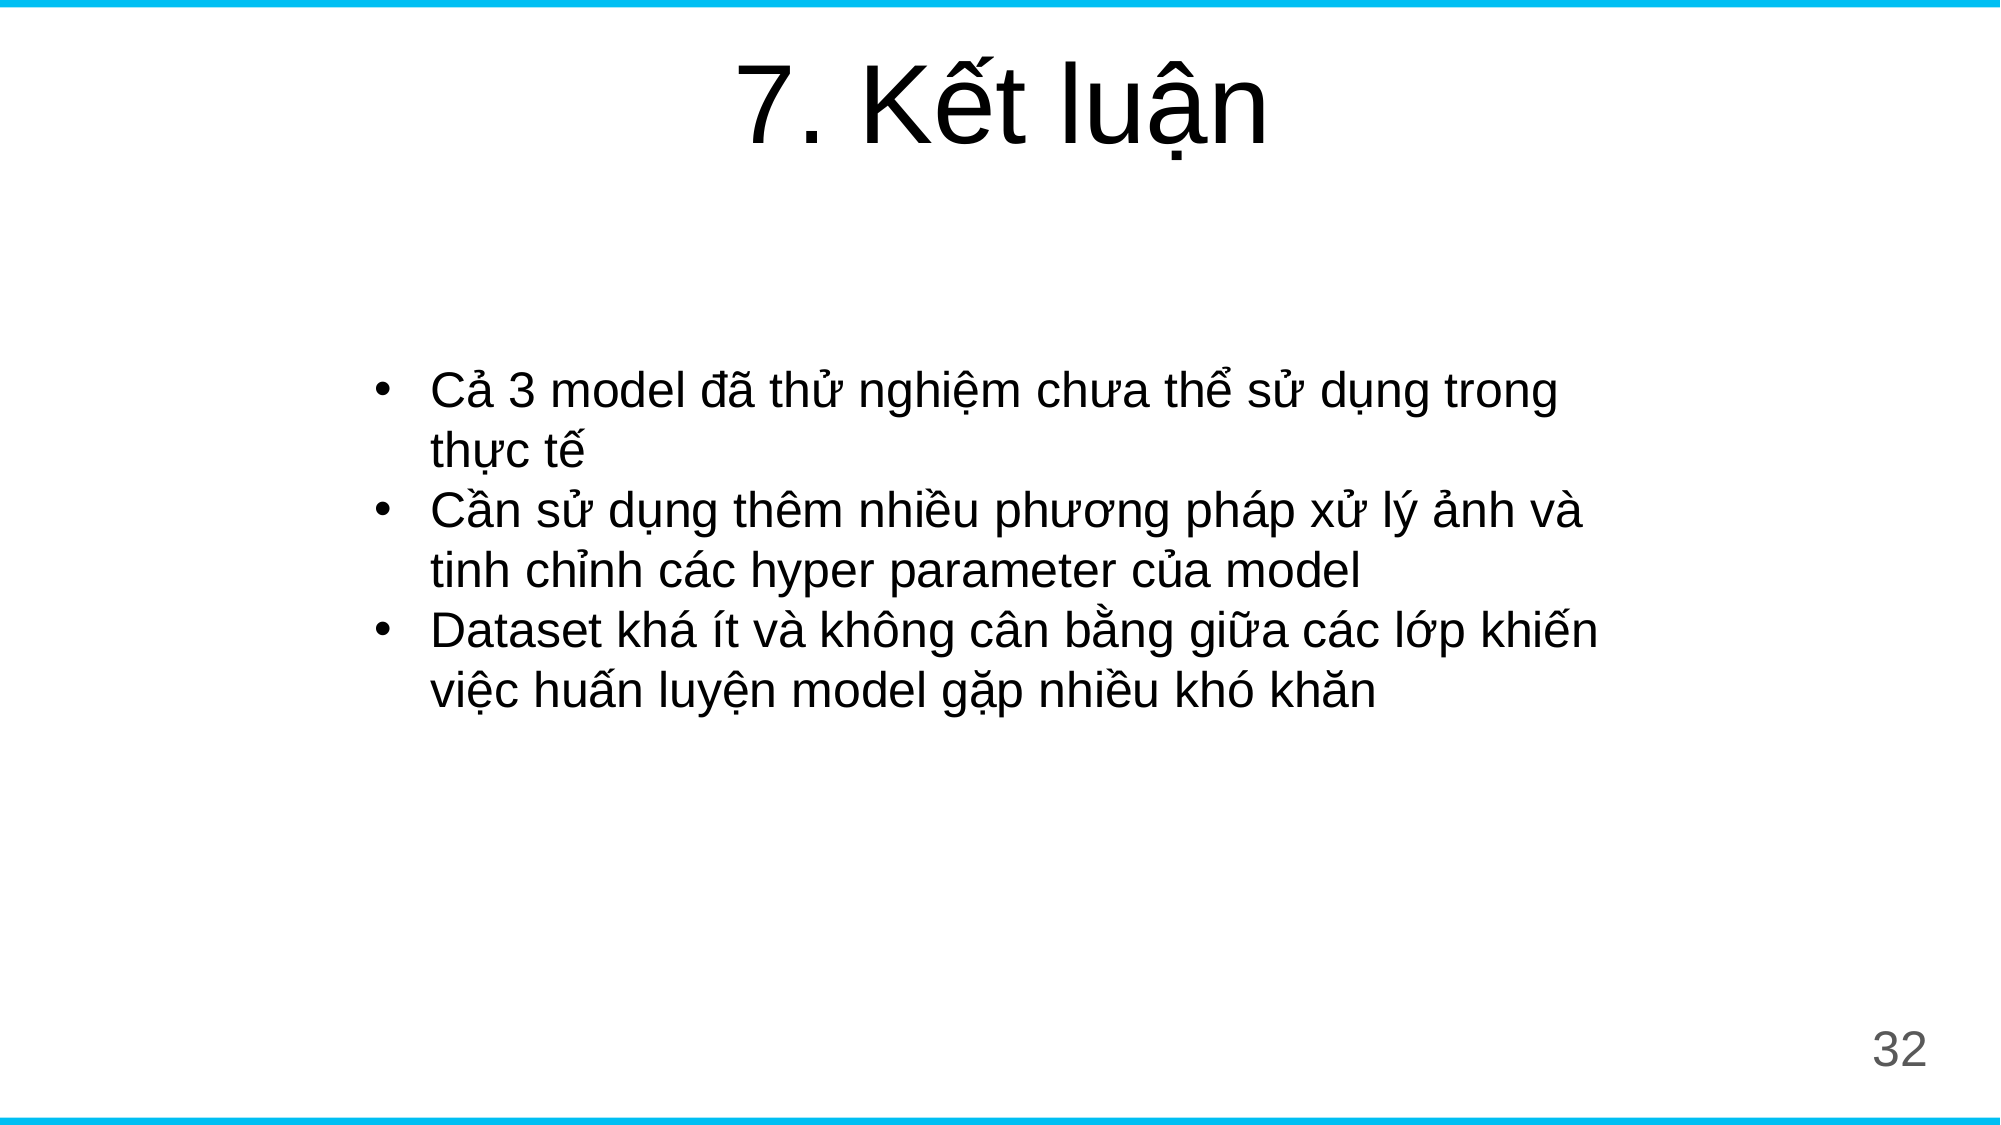

7. Kết luận
Cả 3 model đã thử nghiệm chưa thể sử dụng trong thực tế
Cần sử dụng thêm nhiều phương pháp xử lý ảnh và tinh chỉnh các hyper parameter của model
Dataset khá ít và không cân bằng giữa các lớp khiến việc huấn luyện model gặp nhiều khó khăn

32